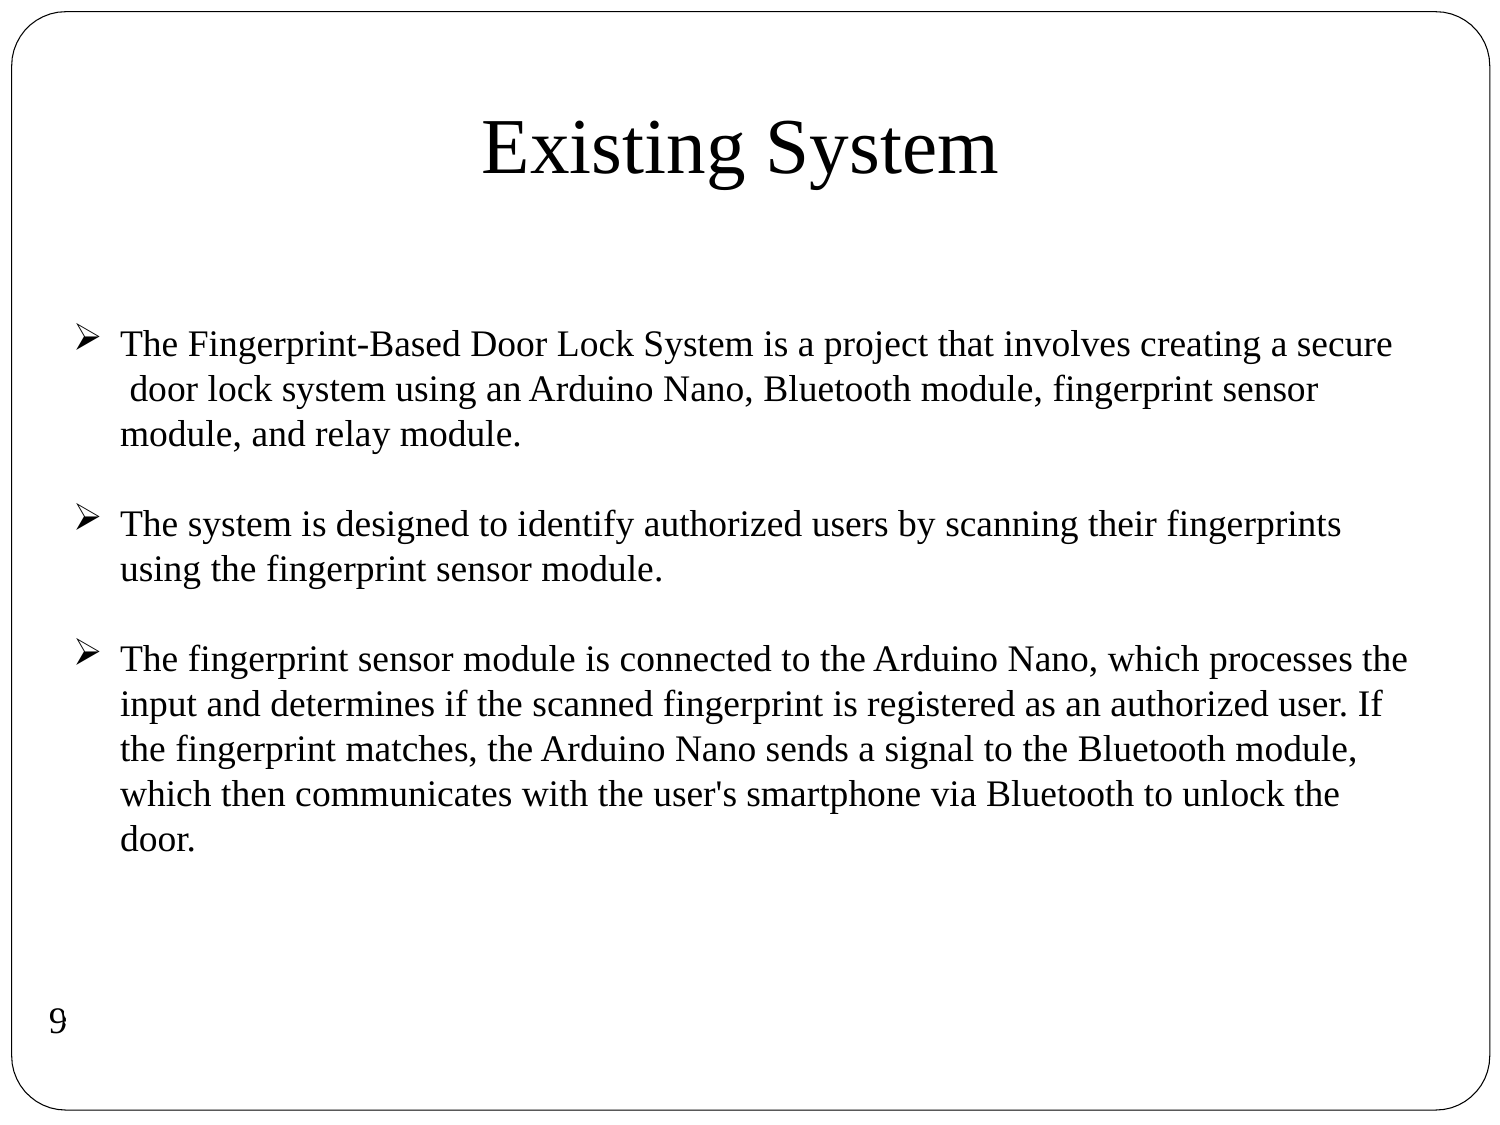

# Existing System

The Fingerprint-Based Door Lock System is a project that involves creating a secure     door lock system using an Arduino Nano, Bluetooth module, fingerprint sensor module, and relay module.

The system is designed to identify authorized users by scanning their fingerprints using the fingerprint sensor module.

The fingerprint sensor module is connected to the Arduino Nano, which processes the input and determines if the scanned fingerprint is registered as an authorized user. If the fingerprint matches, the Arduino Nano sends a signal to the Bluetooth module, which then communicates with the user's smartphone via Bluetooth to unlock the door.

9